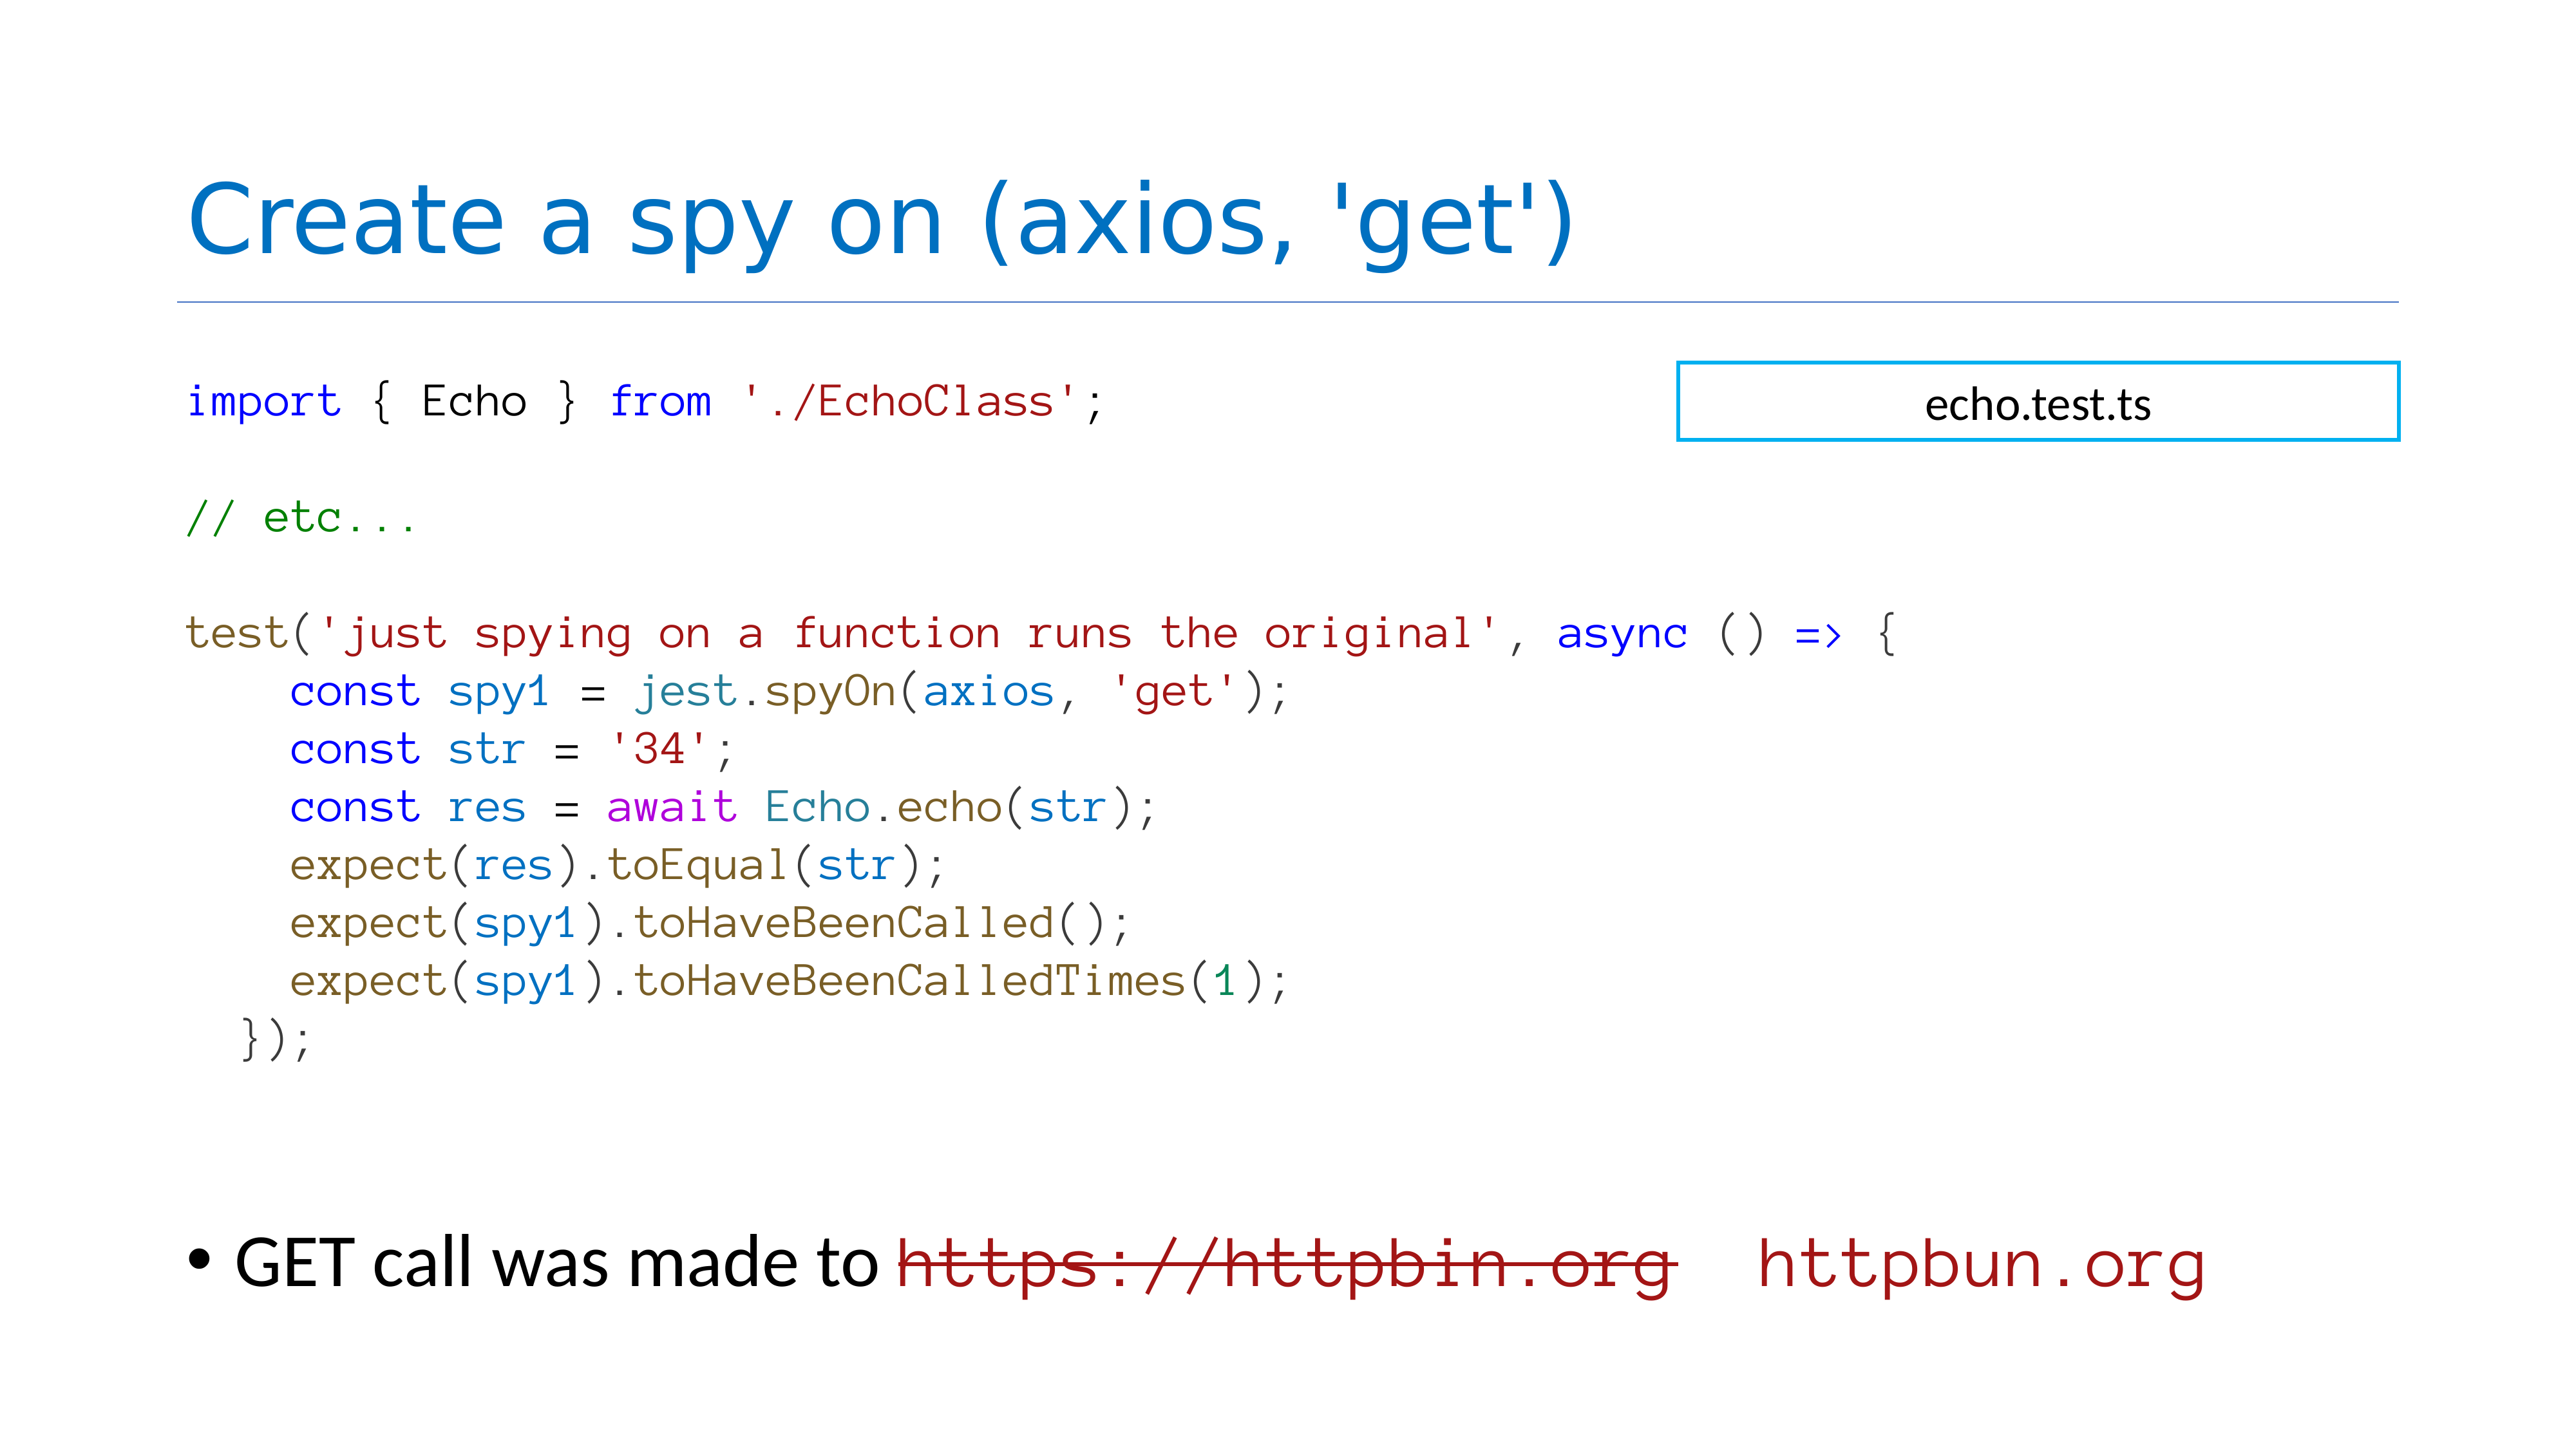

# Create a spy on (axios, 'get')
echo.test.ts
import { Echo } from './EchoClass';

// etc...

test('just spying on a function runs the original', async () => {
    const spy1 = jest.spyOn(axios, 'get');
    const str = '34';
    const res = await Echo.echo(str);
    expect(res).toEqual(str);
    expect(spy1).toHaveBeenCalled();
    expect(spy1).toHaveBeenCalledTimes(1);
  });
GET call was made to https://httpbin.org  httpbun.org